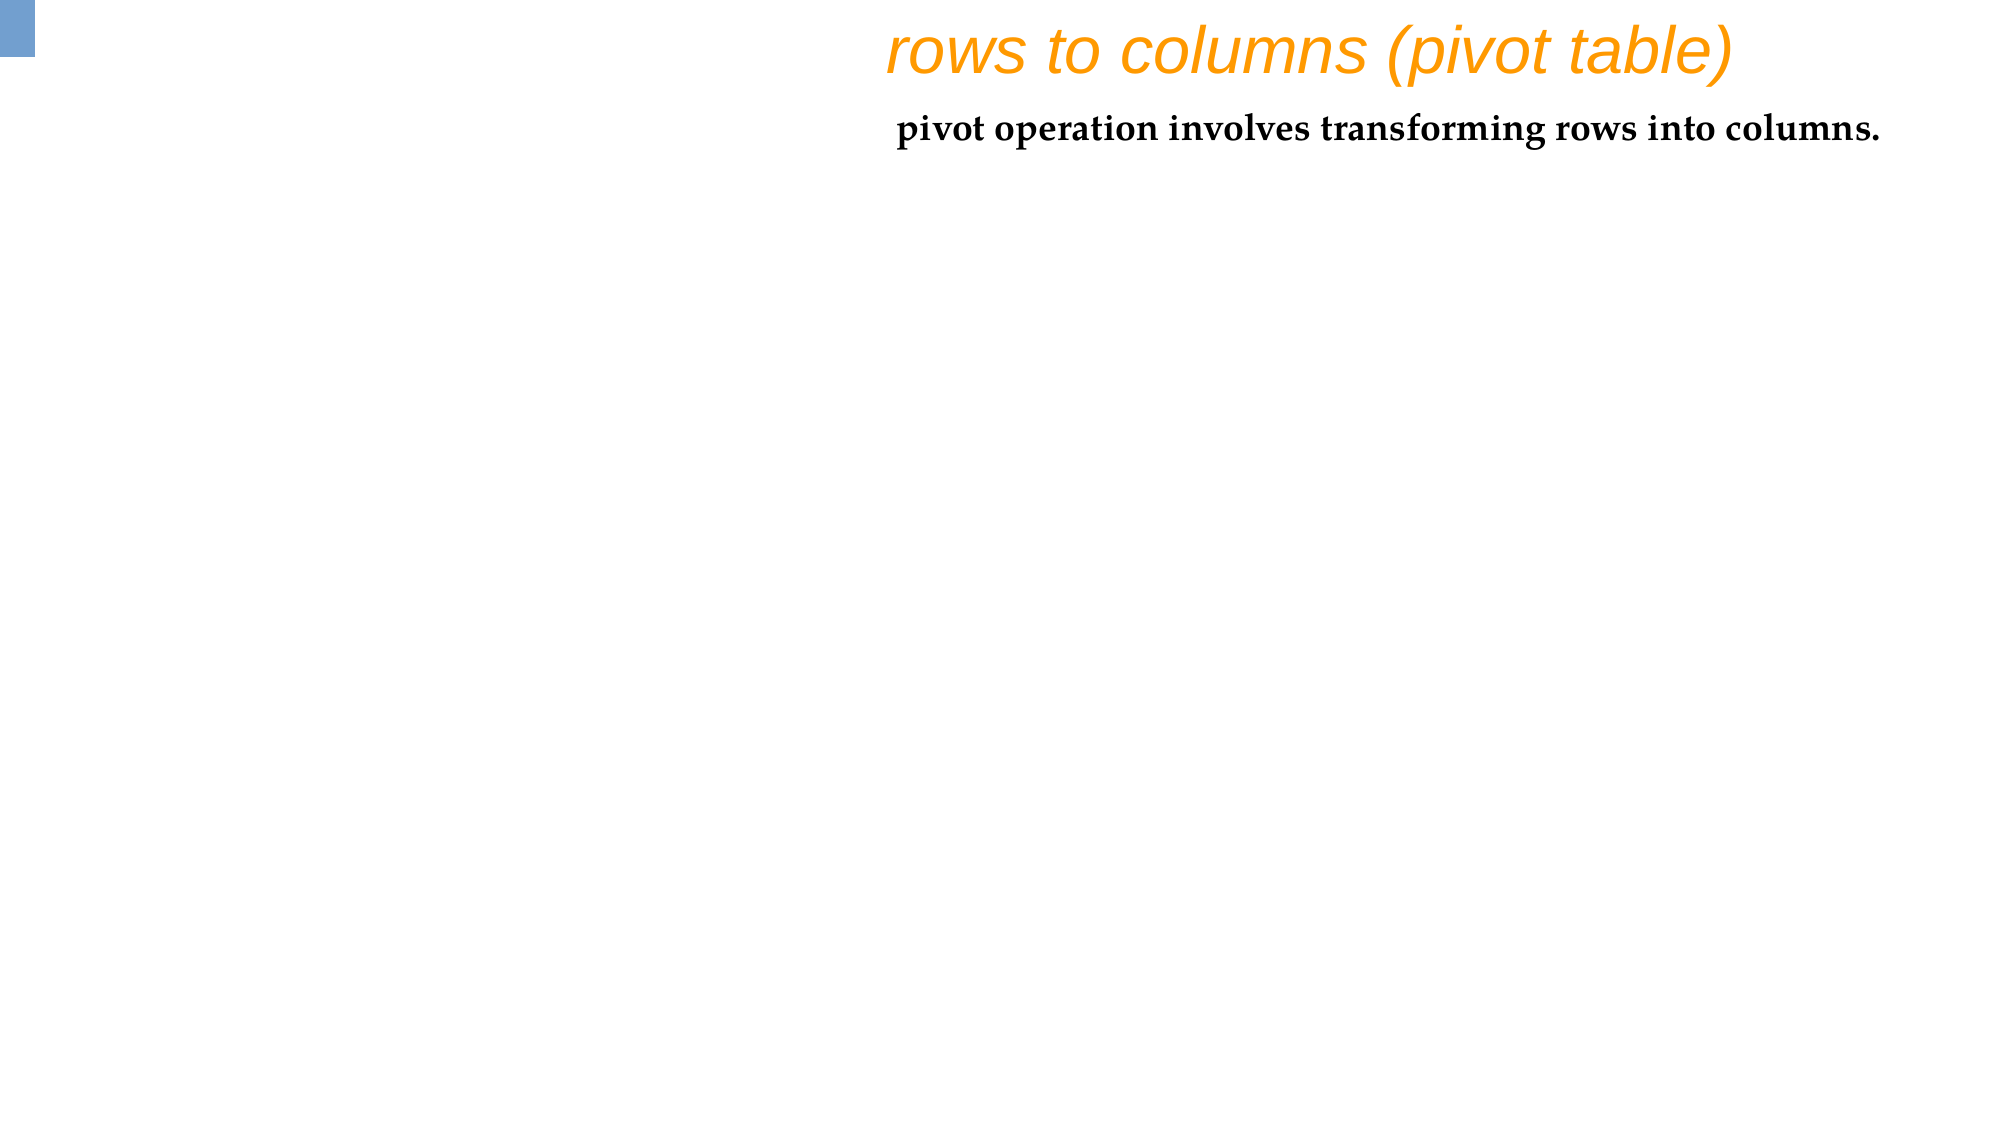

rows to columns (pivot table)
pivot operation involves transforming rows into columns.